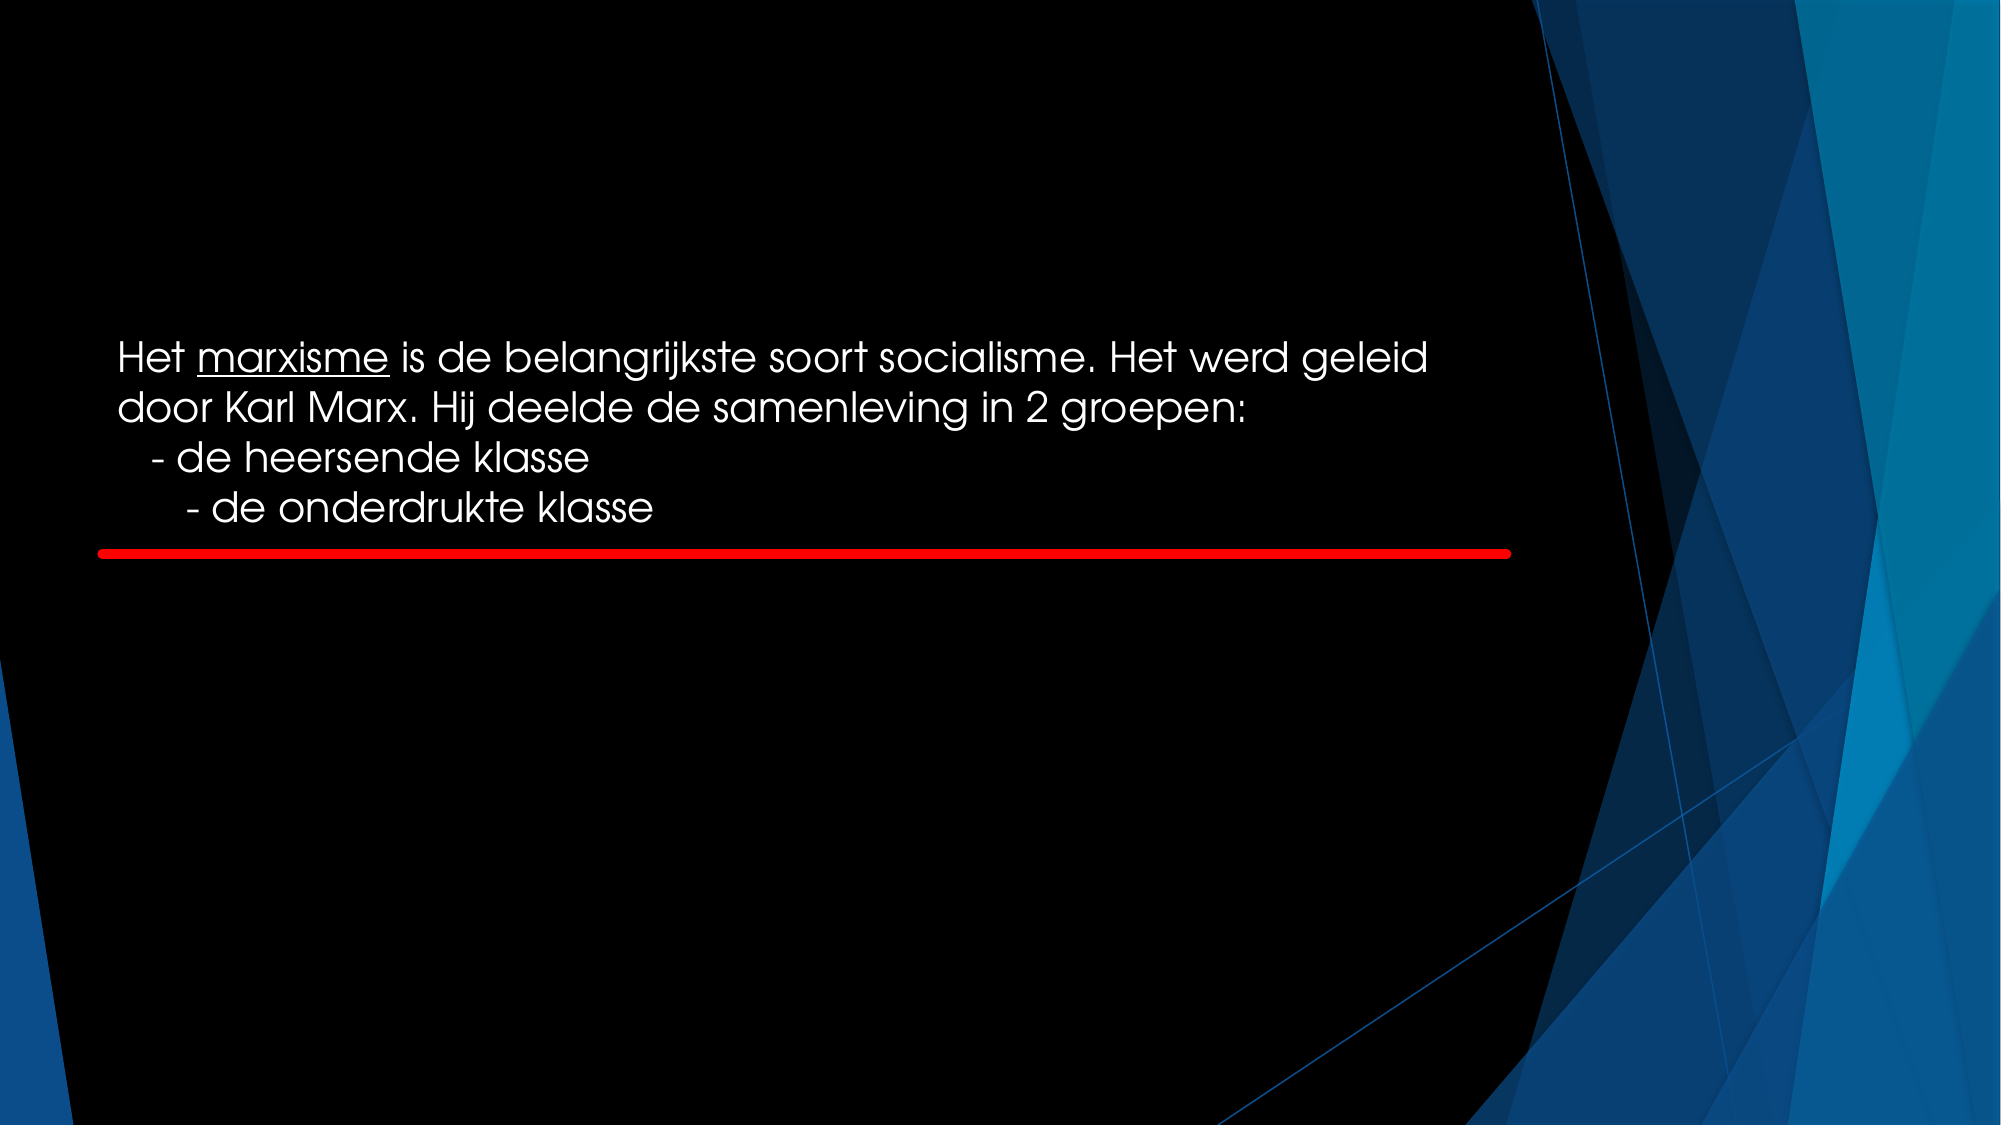

Het marxisme is de belangrijkste soort socialisme. Het werd geleid door Karl Marx. Hij deelde de samenleving in 2 groepen:                         - de heersende klasse                                                                                     - de onderdrukte klasse